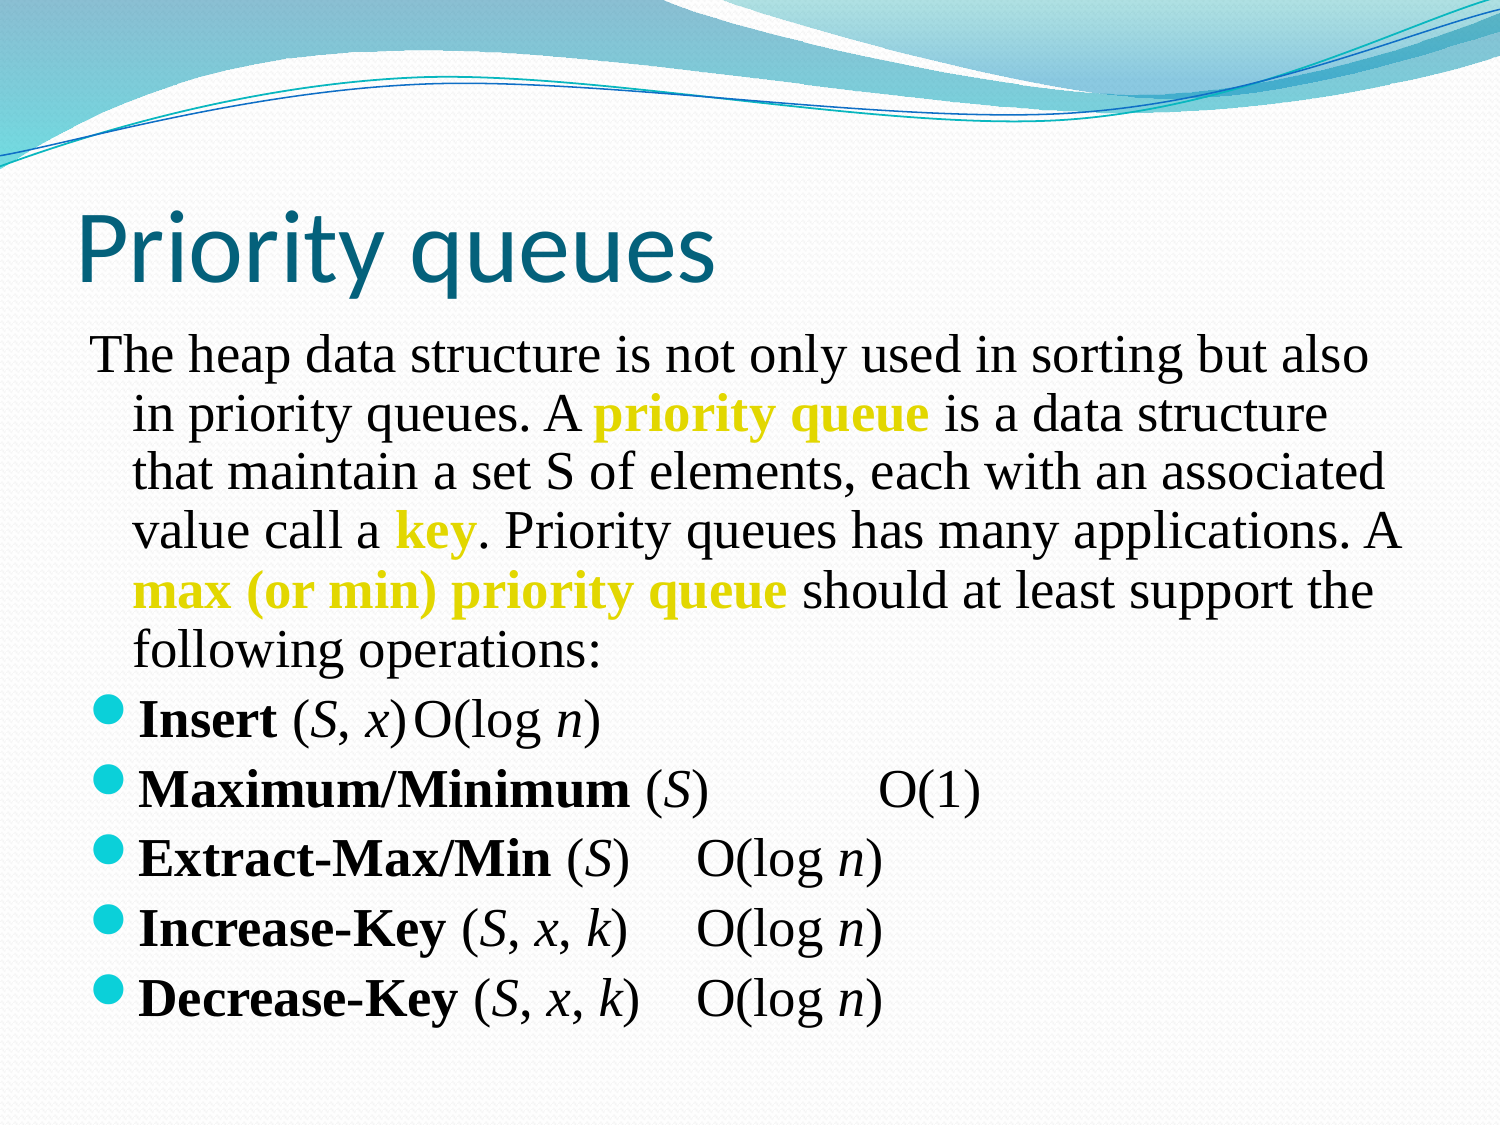

# Priority queues
The heap data structure is not only used in sorting but also in priority queues. A priority queue is a data structure that maintain a set S of elements, each with an associated value call a key. Priority queues has many applications. A max (or min) priority queue should at least support the following operations:
Insert (S, x)		O(log n)
Maximum/Minimum (S)	   O(1)
Extract-Max/Min (S)	O(log n)
Increase-Key (S, x, k)	O(log n)
Decrease-Key (S, x, k)	O(log n)